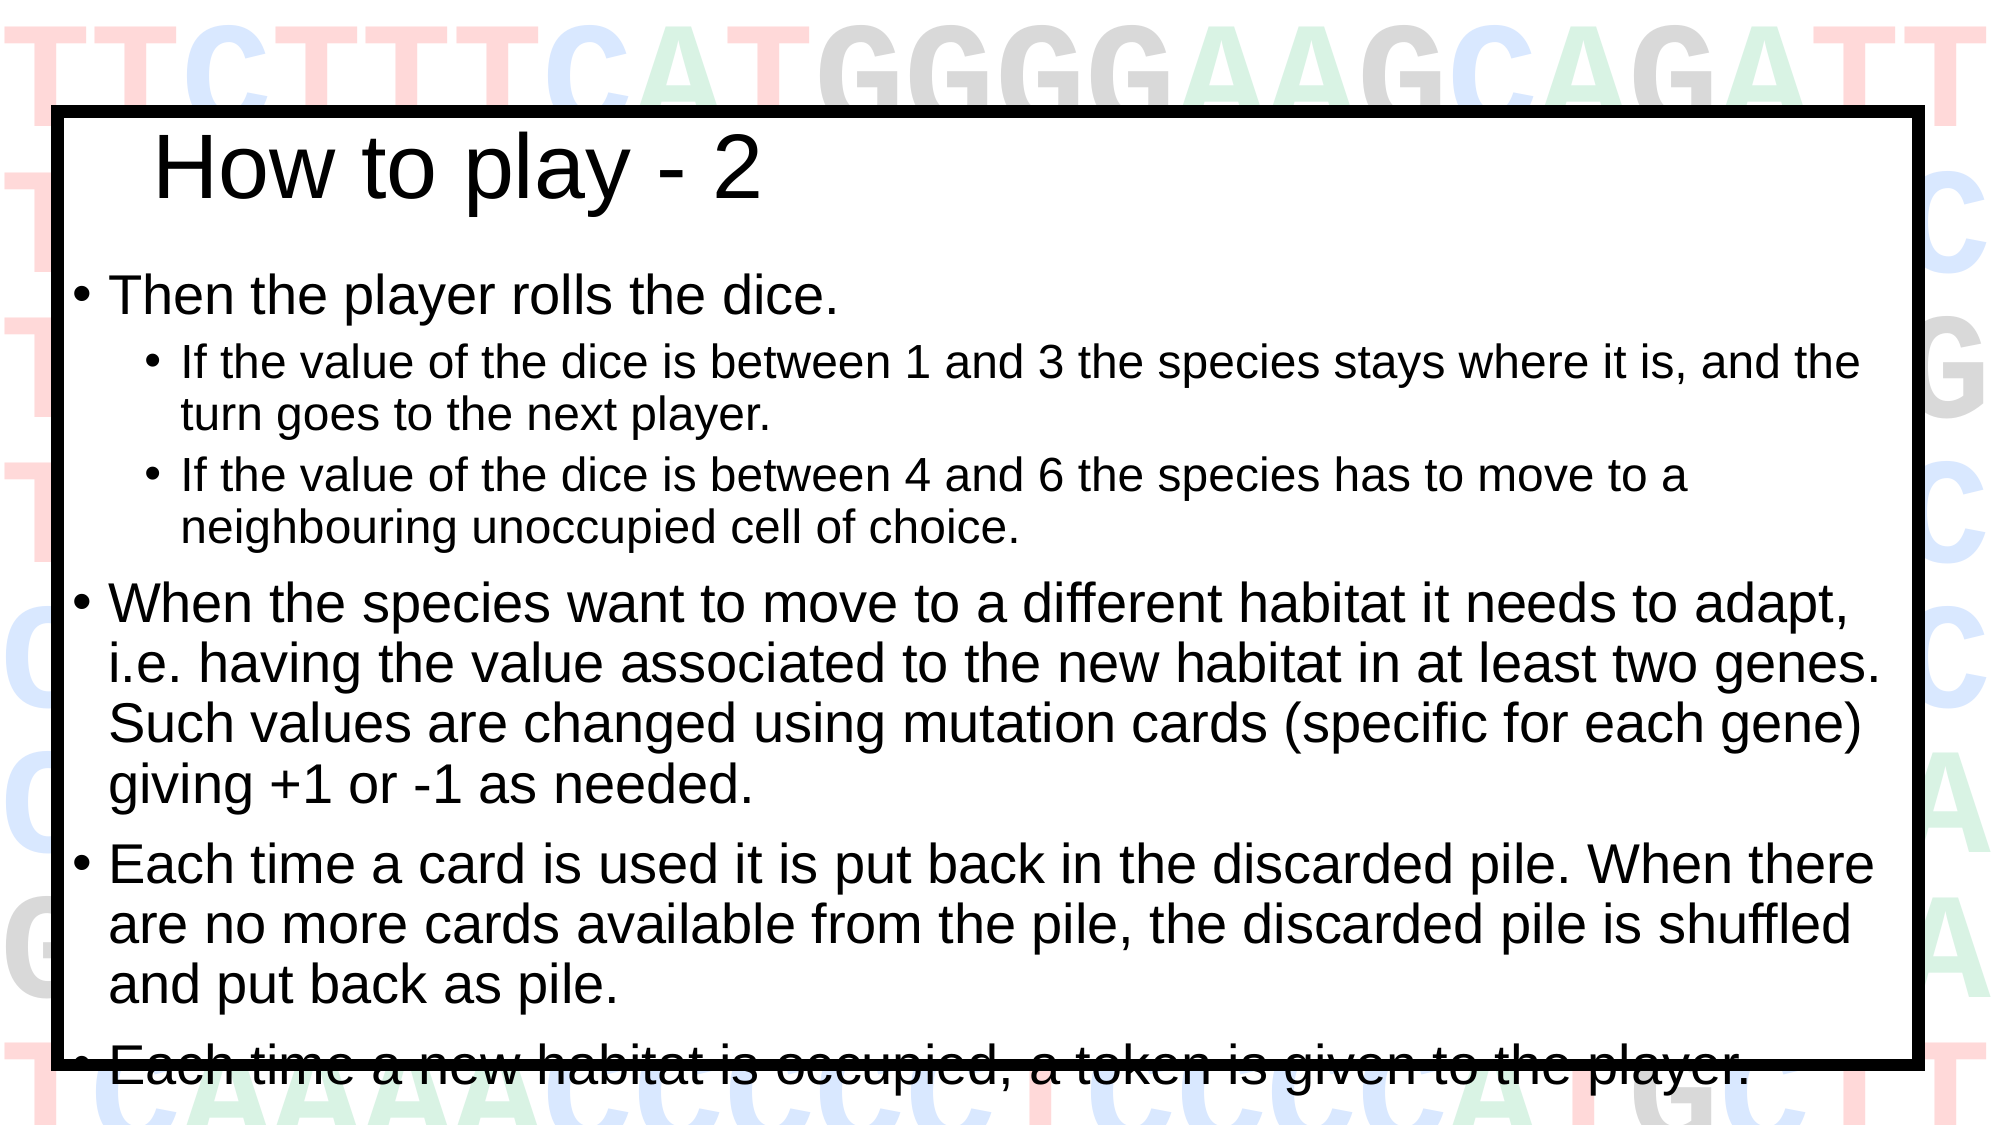

TTCTTTCATGGGGAAGCAGATTTGGGTACCACCCAAGTATTGACTCACCCATCAACAACCGCTATGTATTTCGTACATTACTGCCAGCCACCATGAATATTGTACGGTACCATAAATACTTGACCACCTGTAGTACATAAAAACCCAATCCACATCAAAACCCCCTCCCCATGCTT3BTM ML19

# How to play - 2

Then the player rolls the dice.
If the value of the dice is between 1 and 3 the species stays where it is, and the turn goes to the next player.
If the value of the dice is between 4 and 6 the species has to move to a neighbouring unoccupied cell of choice.
When the species want to move to a different habitat it needs to adapt, i.e. having the value associated to the new habitat in at least two genes. Such values are changed using mutation cards (specific for each gene) giving +1 or -1 as needed.
Each time a card is used it is put back in the discarded pile. When there are no more cards available from the pile, the discarded pile is shuffled and put back as pile.
Each time a new habitat is occupied, a token is given to the player.